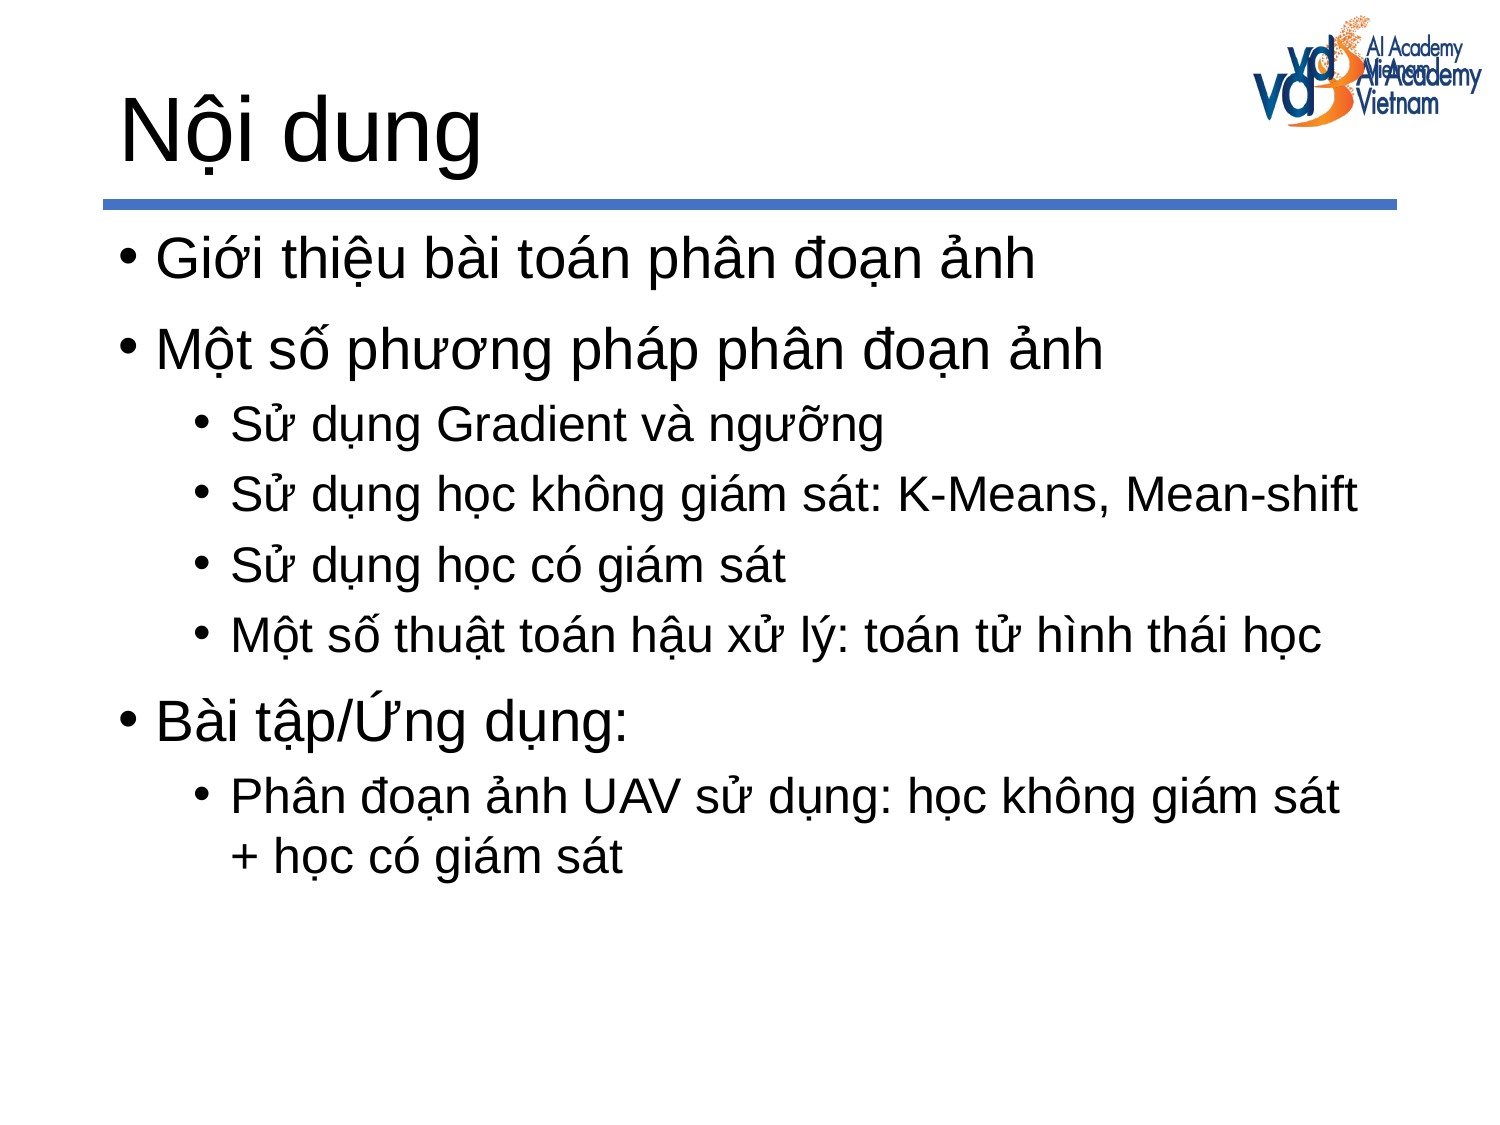

# Nội dung
Giới thiệu bài toán phân đoạn ảnh
Một số phương pháp phân đoạn ảnh
Sử dụng Gradient và ngưỡng
Sử dụng học không giám sát: K-Means, Mean-shift
Sử dụng học có giám sát
Một số thuật toán hậu xử lý: toán tử hình thái học
Bài tập/Ứng dụng:
Phân đoạn ảnh UAV sử dụng: học không giám sát + học có giám sát